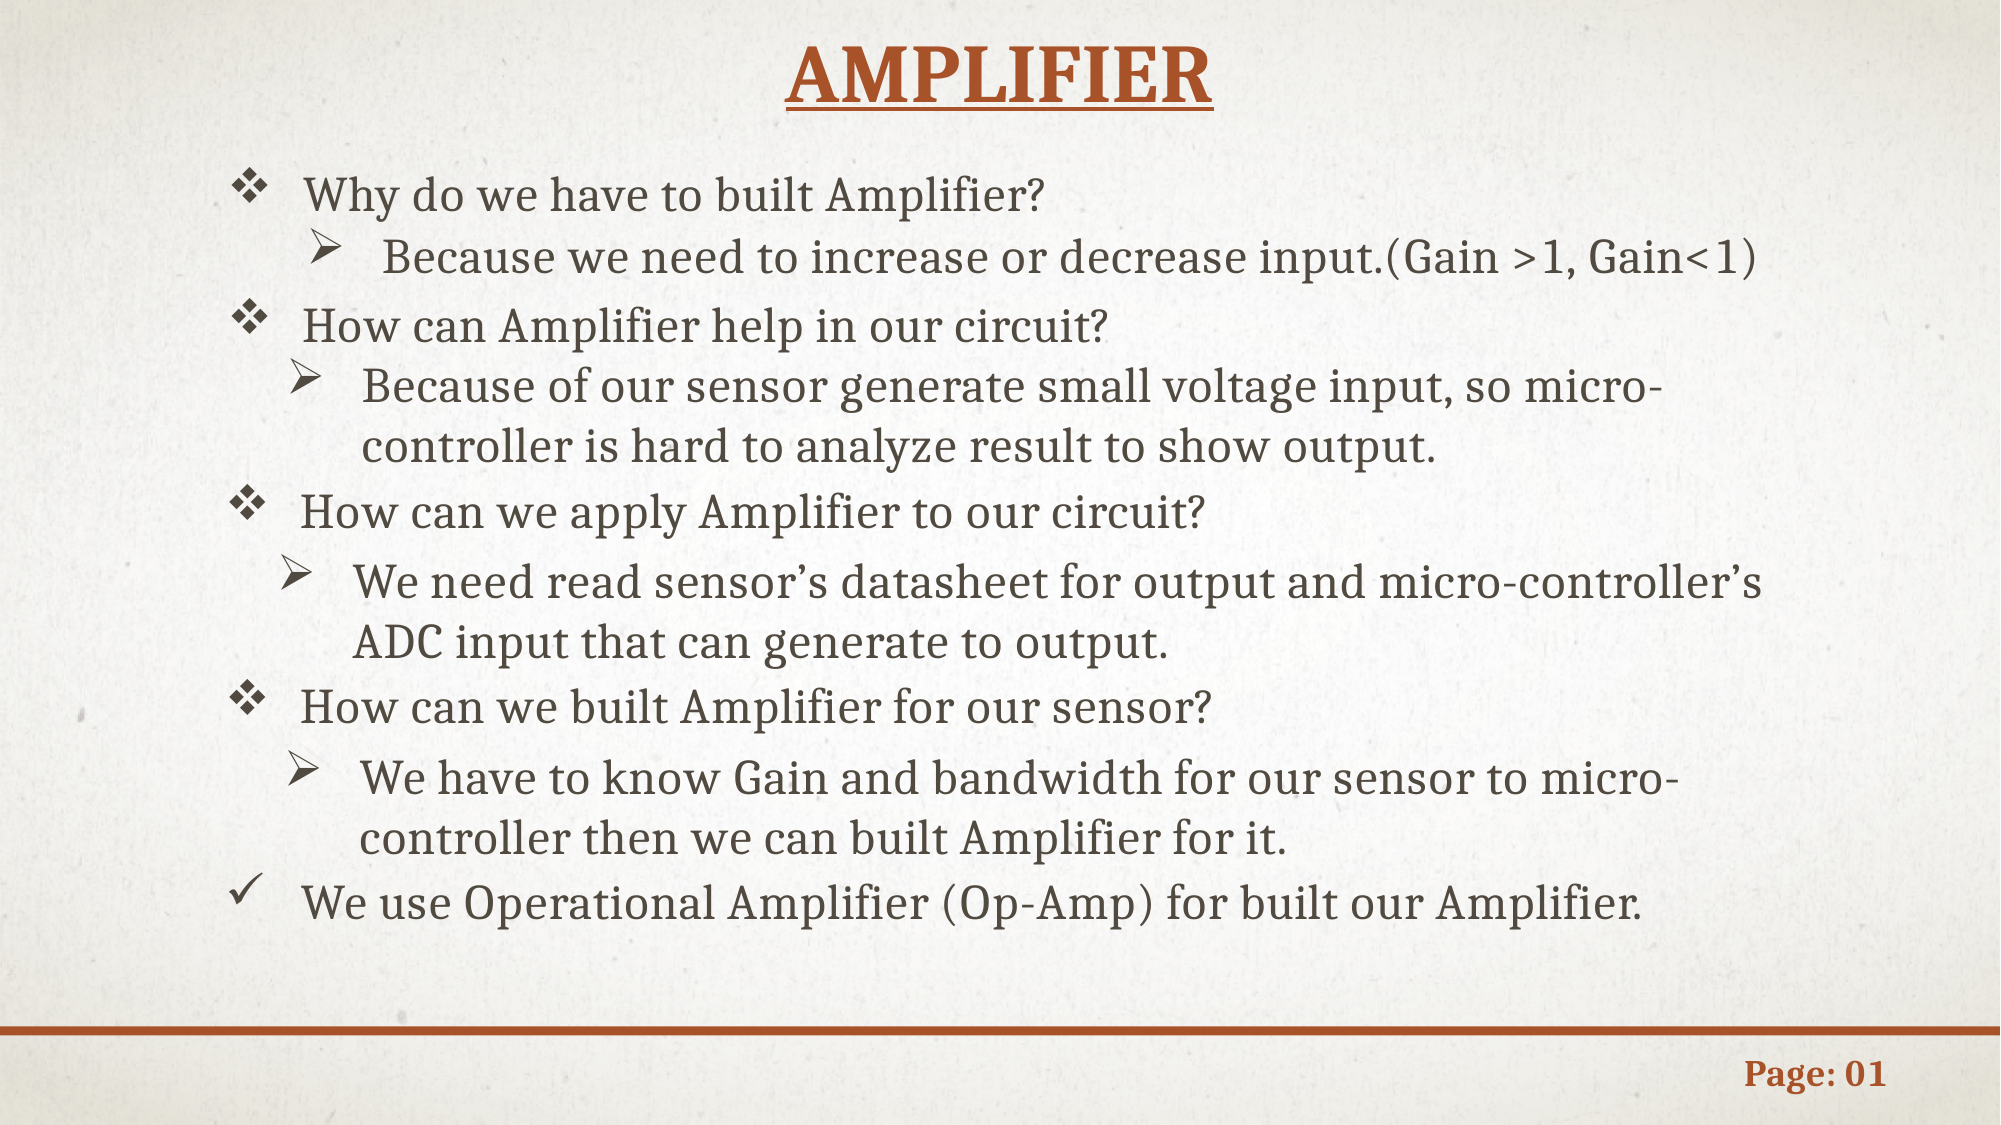

# Amplifier
Why do we have to built Amplifier?
Because we need to increase or decrease input.(Gain >1, Gain<1)
How can Amplifier help in our circuit?
Because of our sensor generate small voltage input, so micro-controller is hard to analyze result to show output.
How can we apply Amplifier to our circuit?
We need read sensor’s datasheet for output and micro-controller’s ADC input that can generate to output.
How can we built Amplifier for our sensor?
We have to know Gain and bandwidth for our sensor to micro-controller then we can built Amplifier for it.
We use Operational Amplifier (Op-Amp) for built our Amplifier.
Page: 01